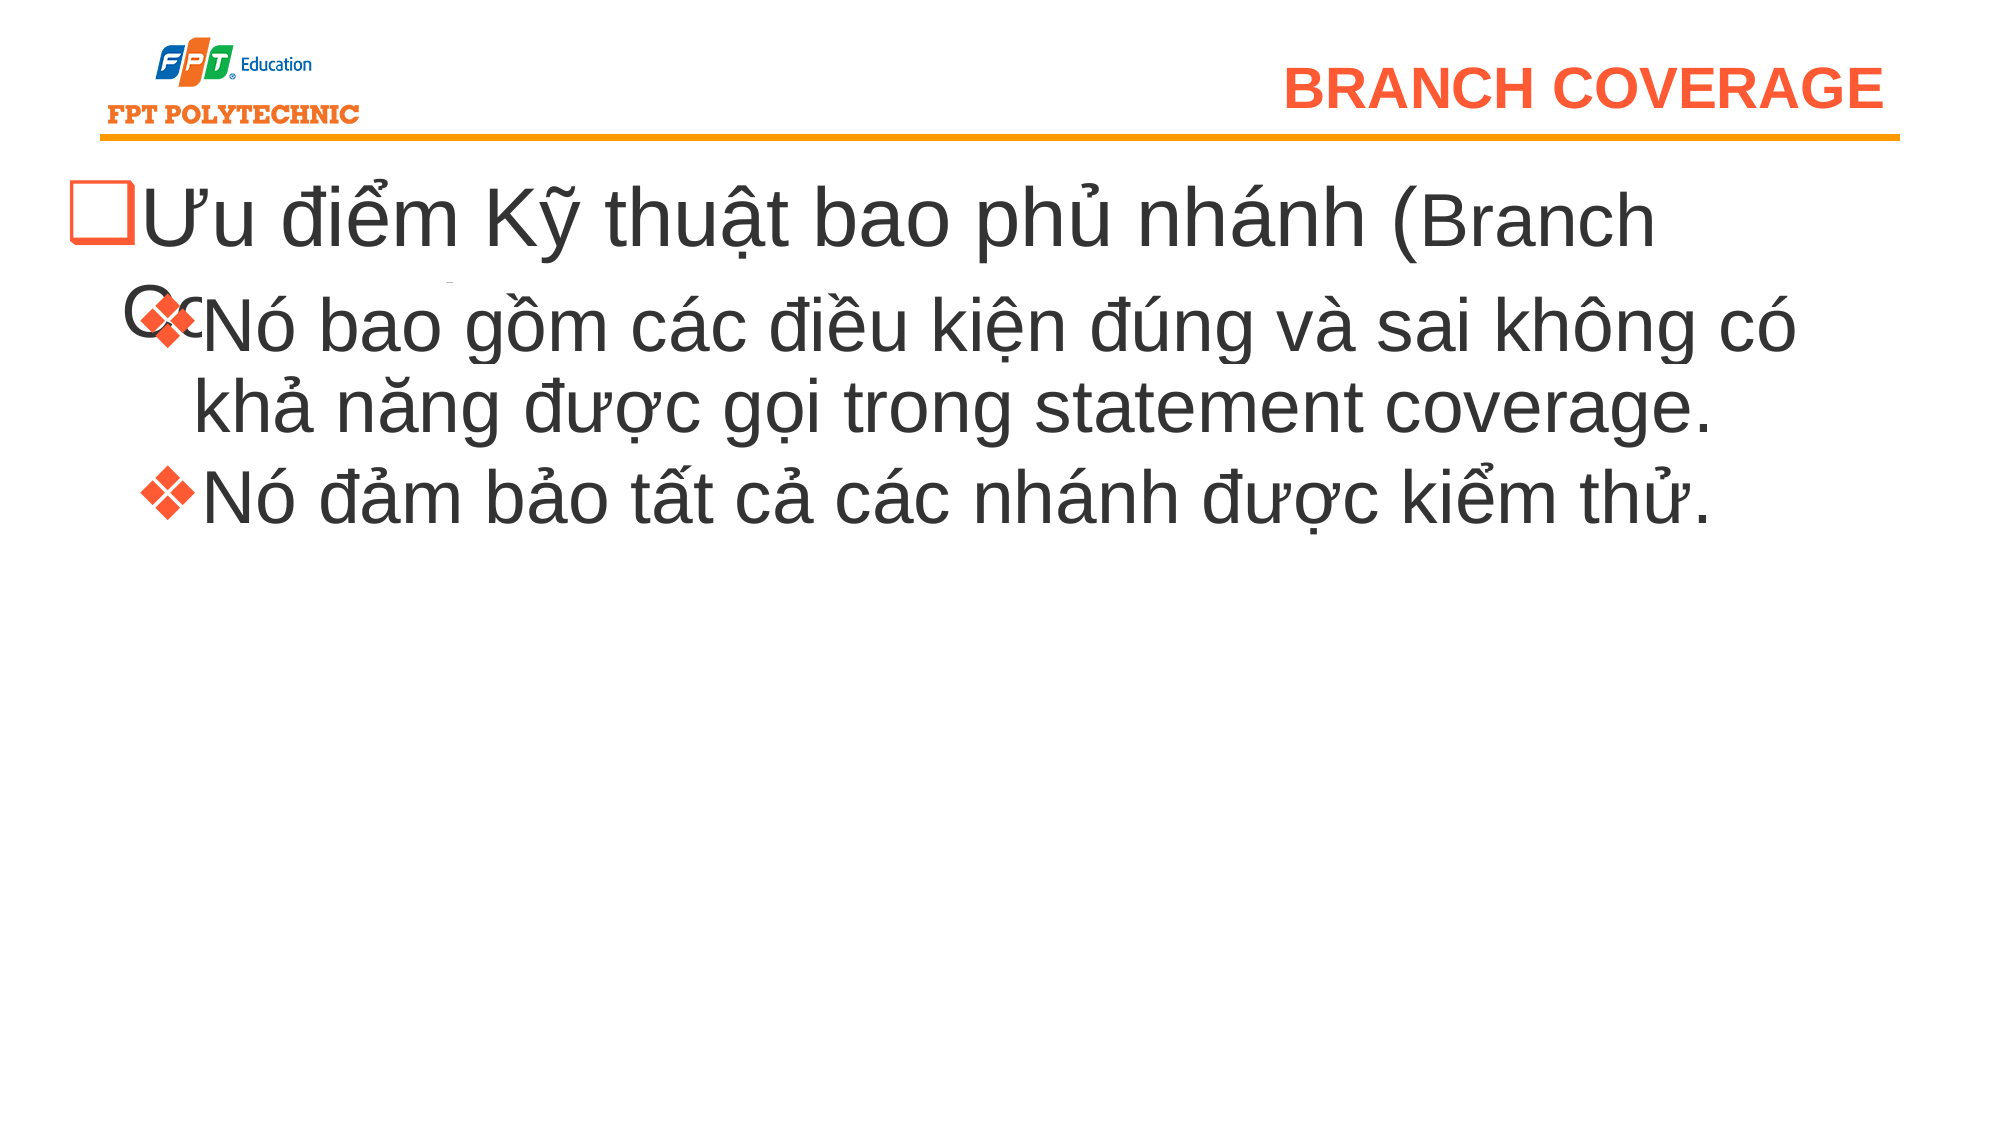

# branch coverage
Ưu điểm Kỹ thuật bao phủ nhánh (Branch Coverage)
Nó bao gồm các điều kiện đúng và sai không có khả năng được gọi trong statement coverage.
Nó đảm bảo tất cả các nhánh được kiểm thử.